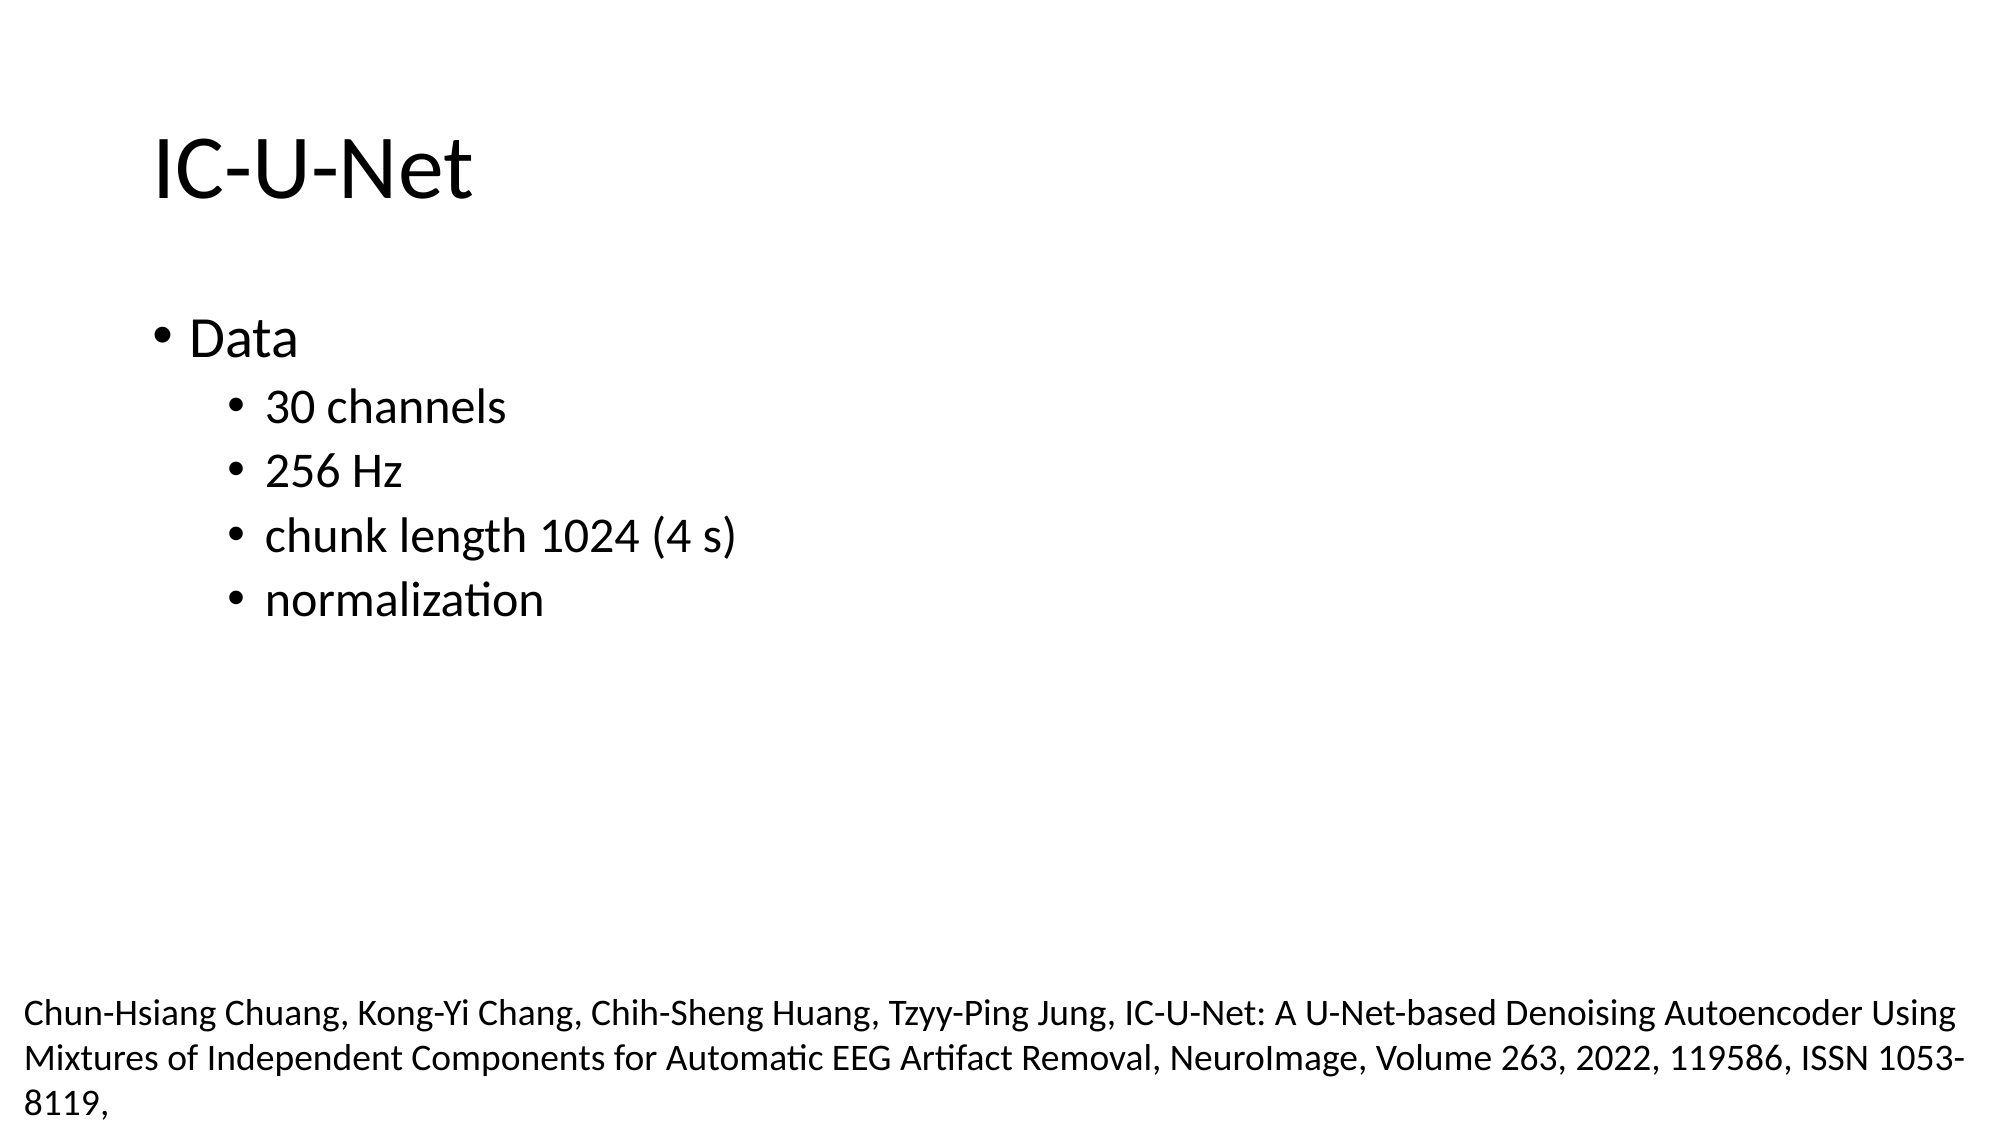

# IC-U-Net
Data
30 channels
256 Hz
chunk length 1024 (4 s)
normalization
Chun-Hsiang Chuang, Kong-Yi Chang, Chih-Sheng Huang, Tzyy-Ping Jung, IC-U-Net: A U-Net-based Denoising Autoencoder Using Mixtures of Independent Components for Automatic EEG Artifact Removal, NeuroImage, Volume 263, 2022, 119586, ISSN 1053-8119,